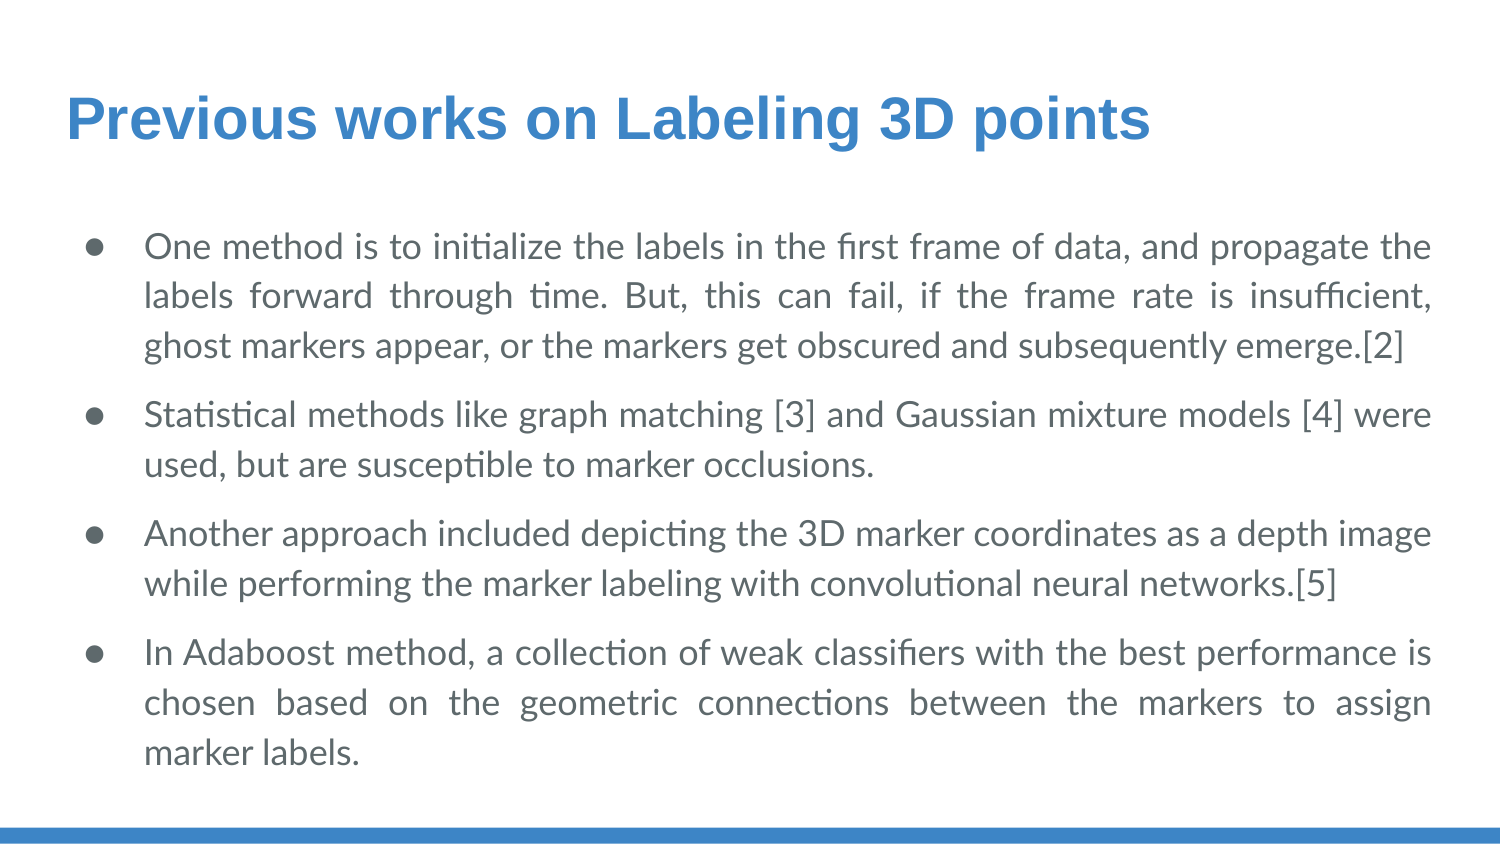

# Previous works on Labeling 3D points
One method is to initialize the labels in the first frame of data, and propagate the labels forward through time. But, this can fail, if the frame rate is insufficient, ghost markers appear, or the markers get obscured and subsequently emerge.[2]
Statistical methods like graph matching [3] and Gaussian mixture models [4] were used, but are susceptible to marker occlusions.
Another approach included depicting the 3D marker coordinates as a depth image while performing the marker labeling with convolutional neural networks.[5]
In Adaboost method, a collection of weak classifiers with the best performance is chosen based on the geometric connections between the markers to assign marker labels.